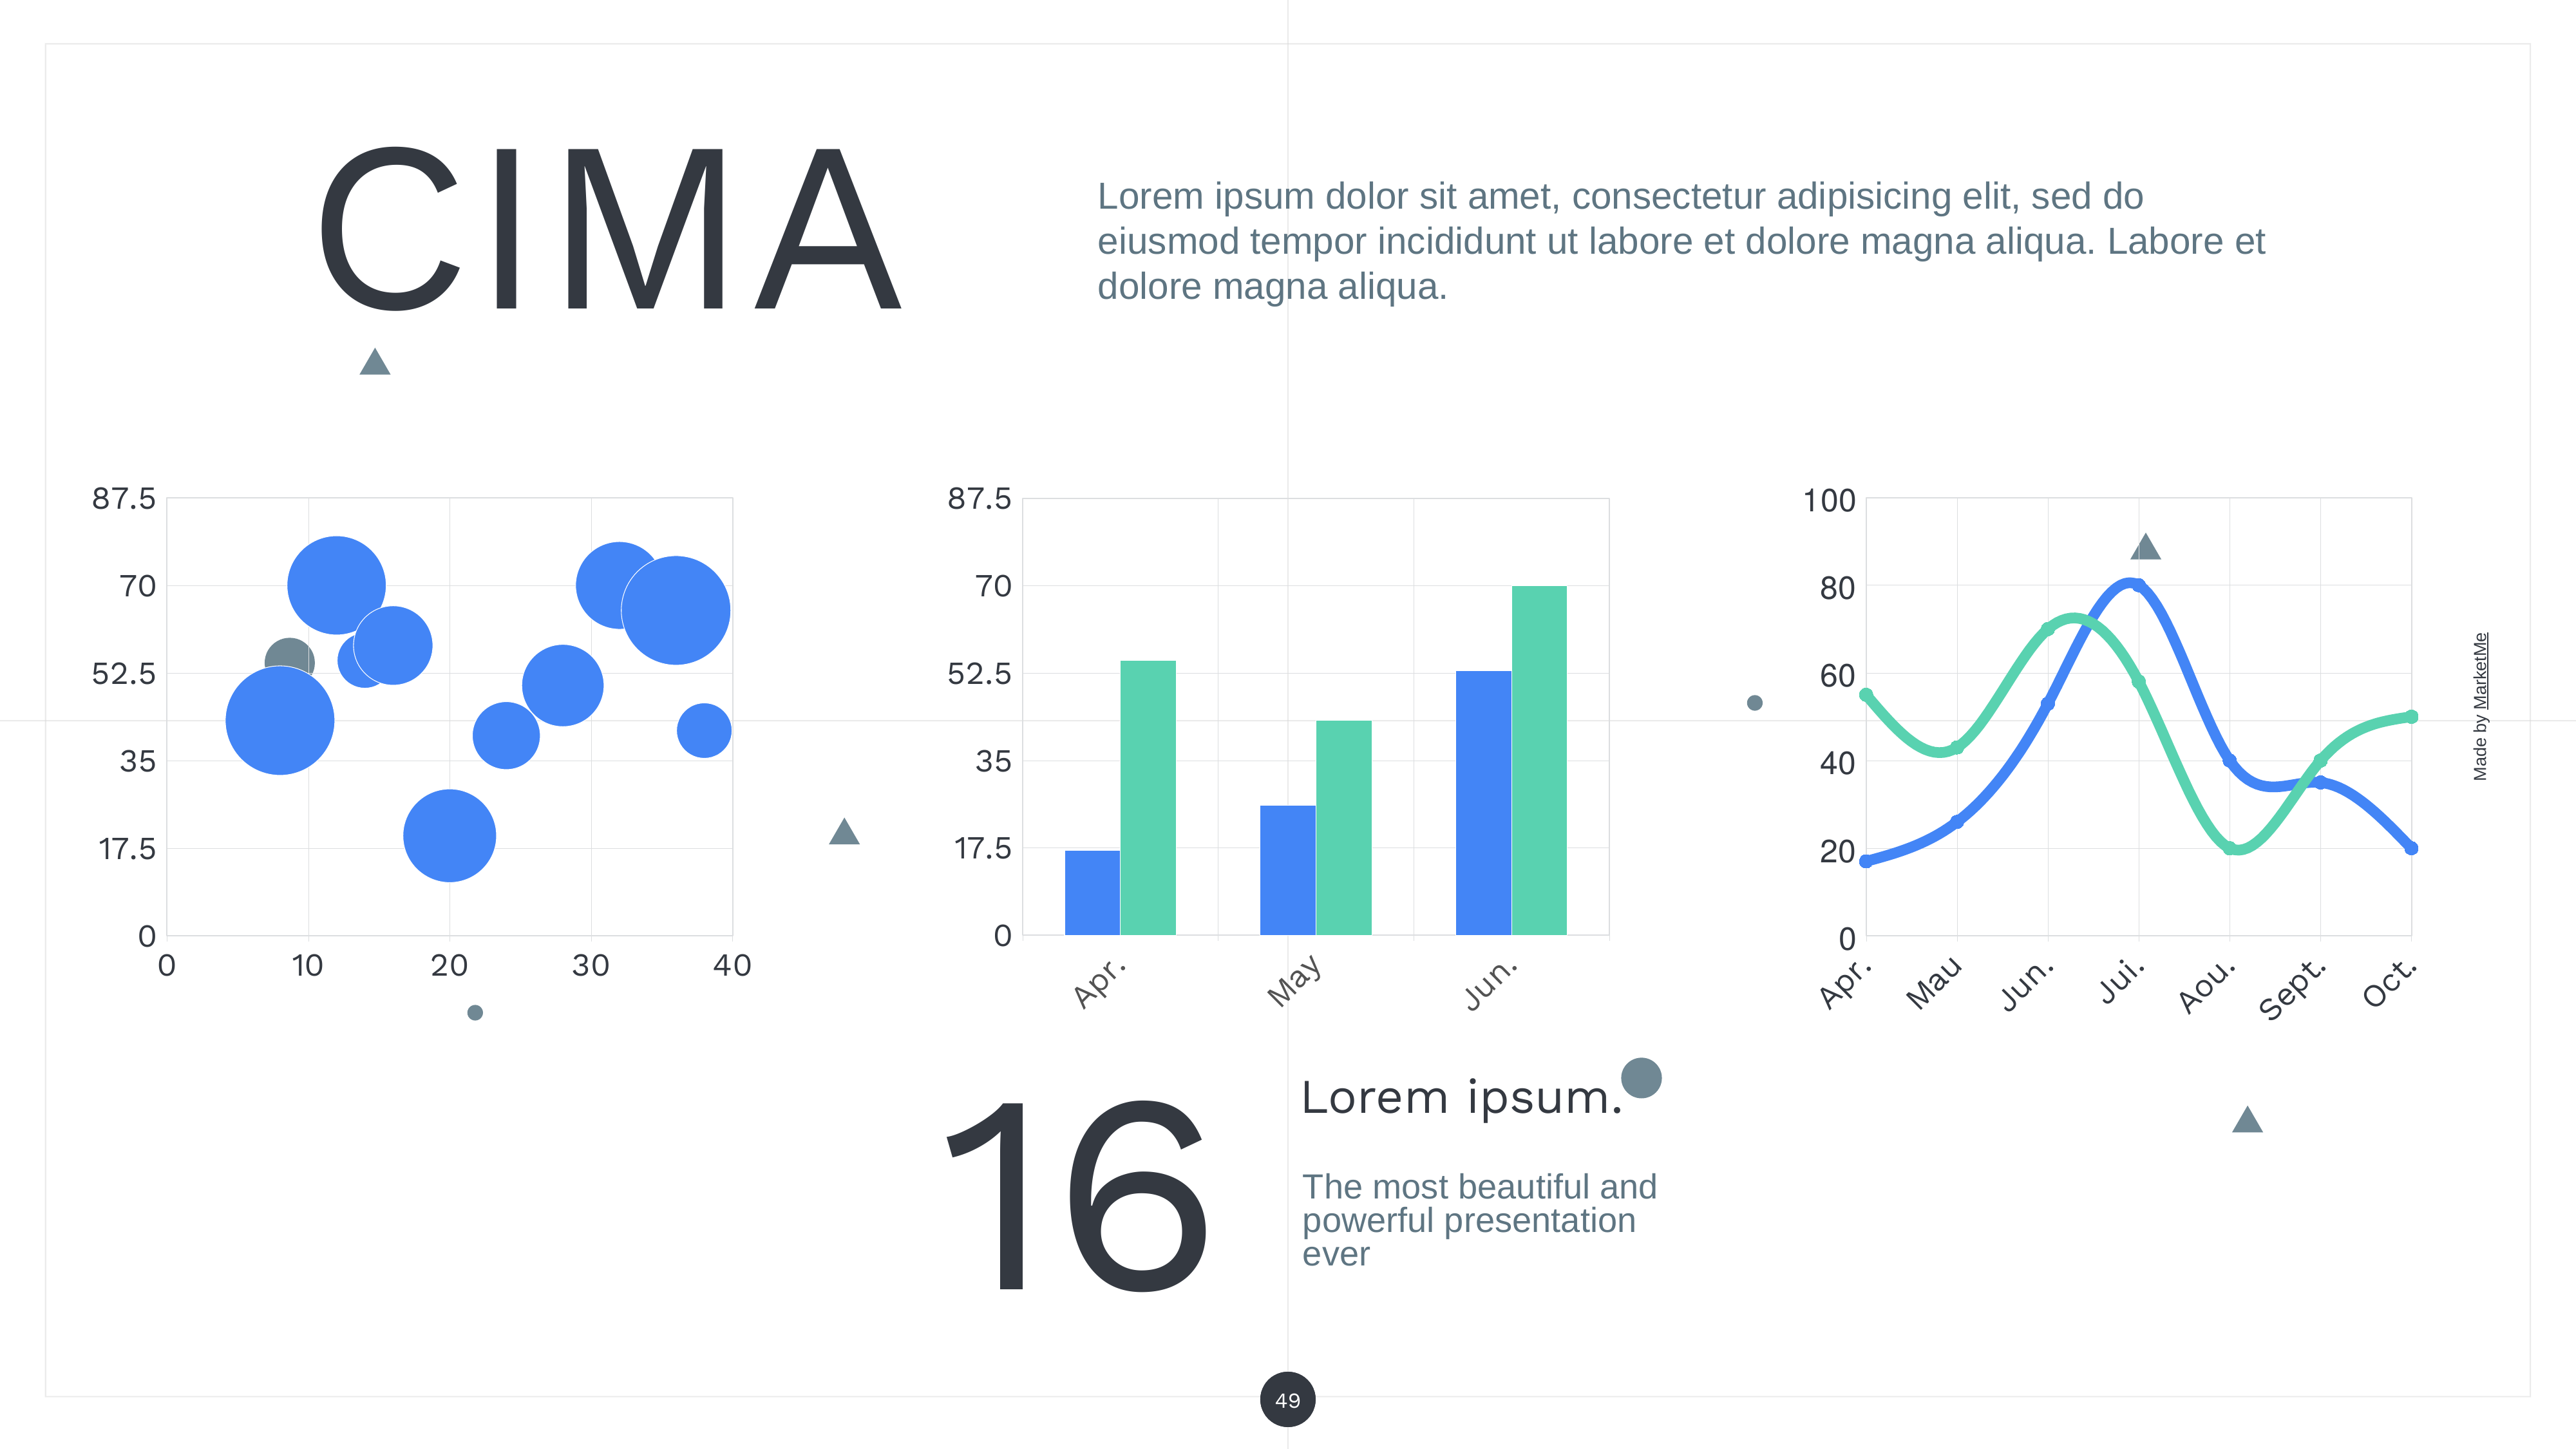

CIMA
Lorem ipsum dolor sit amet, consectetur adipisicing elit, sed do eiusmod tempor incididunt ut labore et dolore magna aliqua. Labore et dolore magna aliqua.

### Chart

| Category | Région 2 |
|---|---|

### Chart

| Category | Région 1 | Région 2 |
|---|---|---|
| Apr. | 17.0 | 55.0 |
| Mau | 26.0 | 43.0 |
| Jun. | 53.0 | 70.0 |
| Jui. | 80.0 | 58.0 |
| Aou. | 40.0 | 20.0 |
| Sept. | 35.0 | 40.0 |
| Oct. | 20.0 | 50.0 |

### Chart

| Category | Région 1 | Région 2 |
|---|---|---|
| Apr. | 17.0 | 55.0 |
| May | 26.0 | 43.0 |
| Jun. | 53.0 | 70.0 |
Made by MarketMe
16
Lorem ipsum.
The most beautiful and powerful presentation ever

49